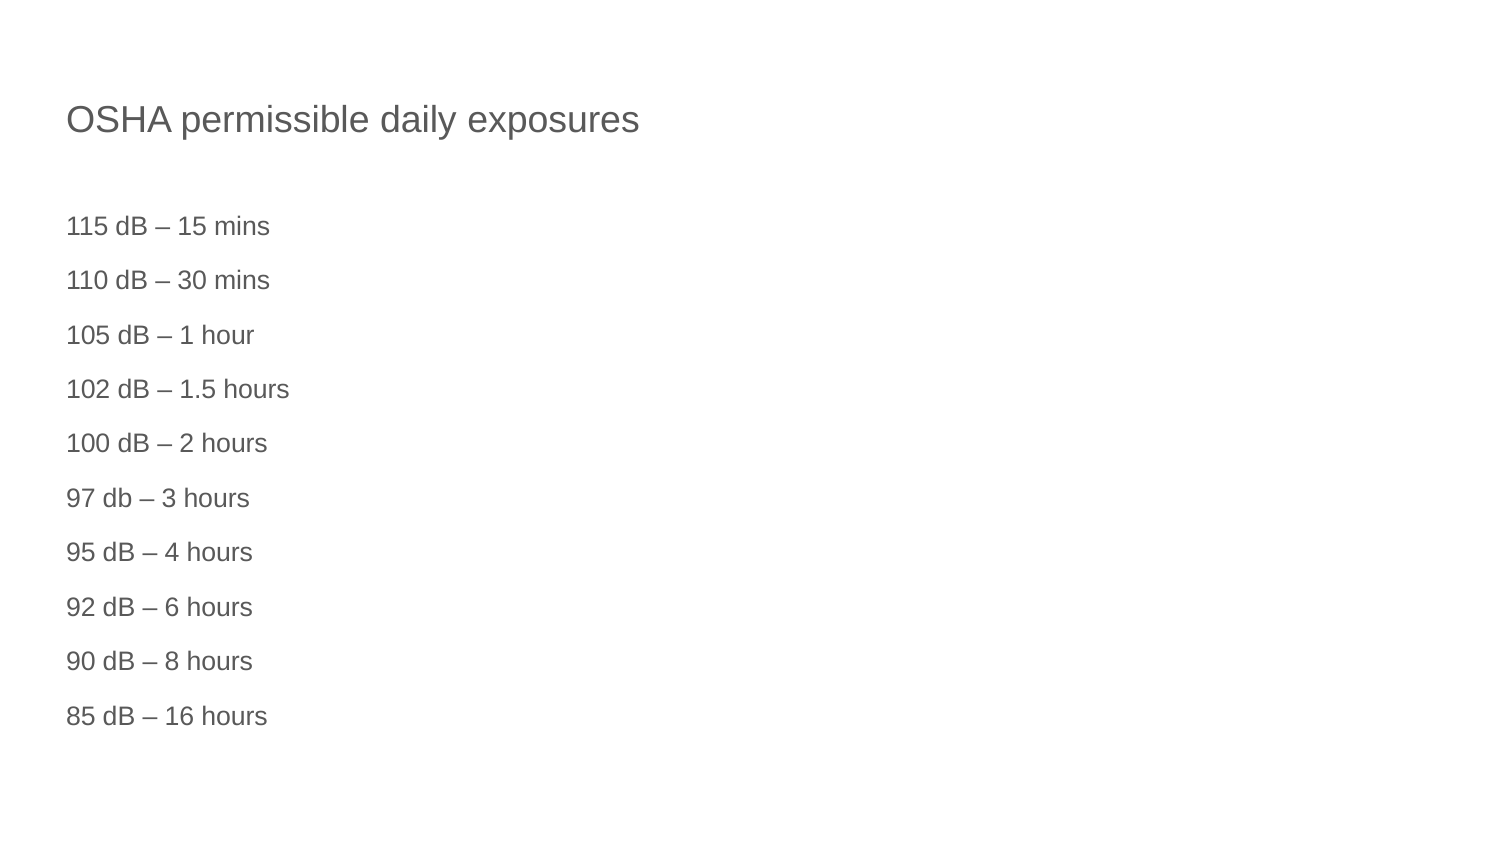

# OSHA permissible daily exposures

115 dB – 15 mins
110 dB – 30 mins
105 dB – 1 hour
102 dB – 1.5 hours
100 dB – 2 hours
97 db – 3 hours
95 dB – 4 hours
92 dB – 6 hours
90 dB – 8 hours
85 dB – 16 hours